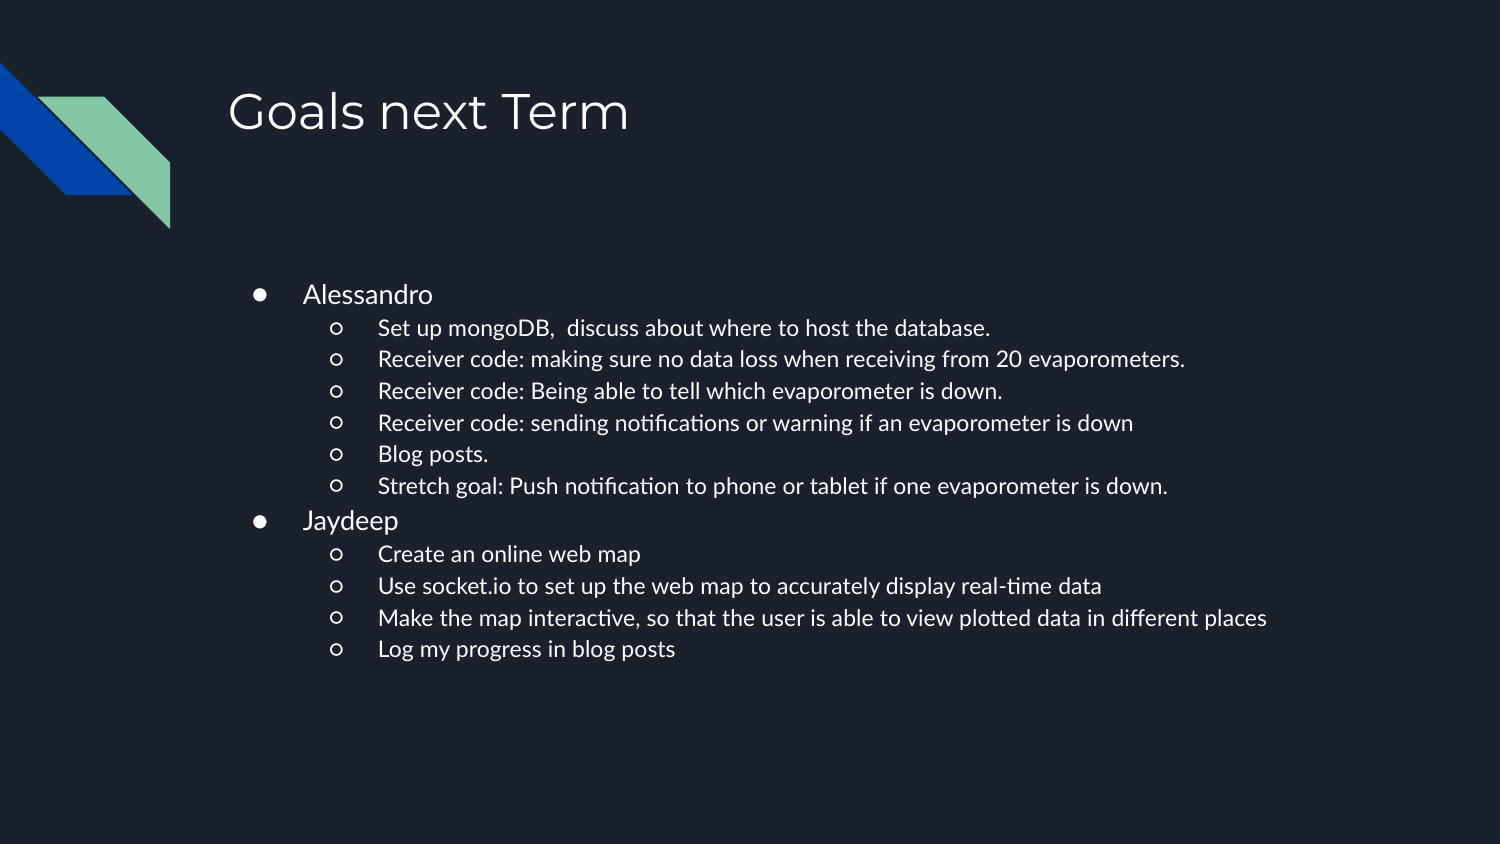

# Goals next Term
Alessandro
Set up mongoDB,  discuss about where to host the database.
Receiver code: making sure no data loss when receiving from 20 evaporometers.
Receiver code: Being able to tell which evaporometer is down.
Receiver code: sending notifications or warning if an evaporometer is down
Blog posts.
Stretch goal: Push notification to phone or tablet if one evaporometer is down.
Jaydeep
Create an online web map
Use socket.io to set up the web map to accurately display real-time data
Make the map interactive, so that the user is able to view plotted data in different places
Log my progress in blog posts